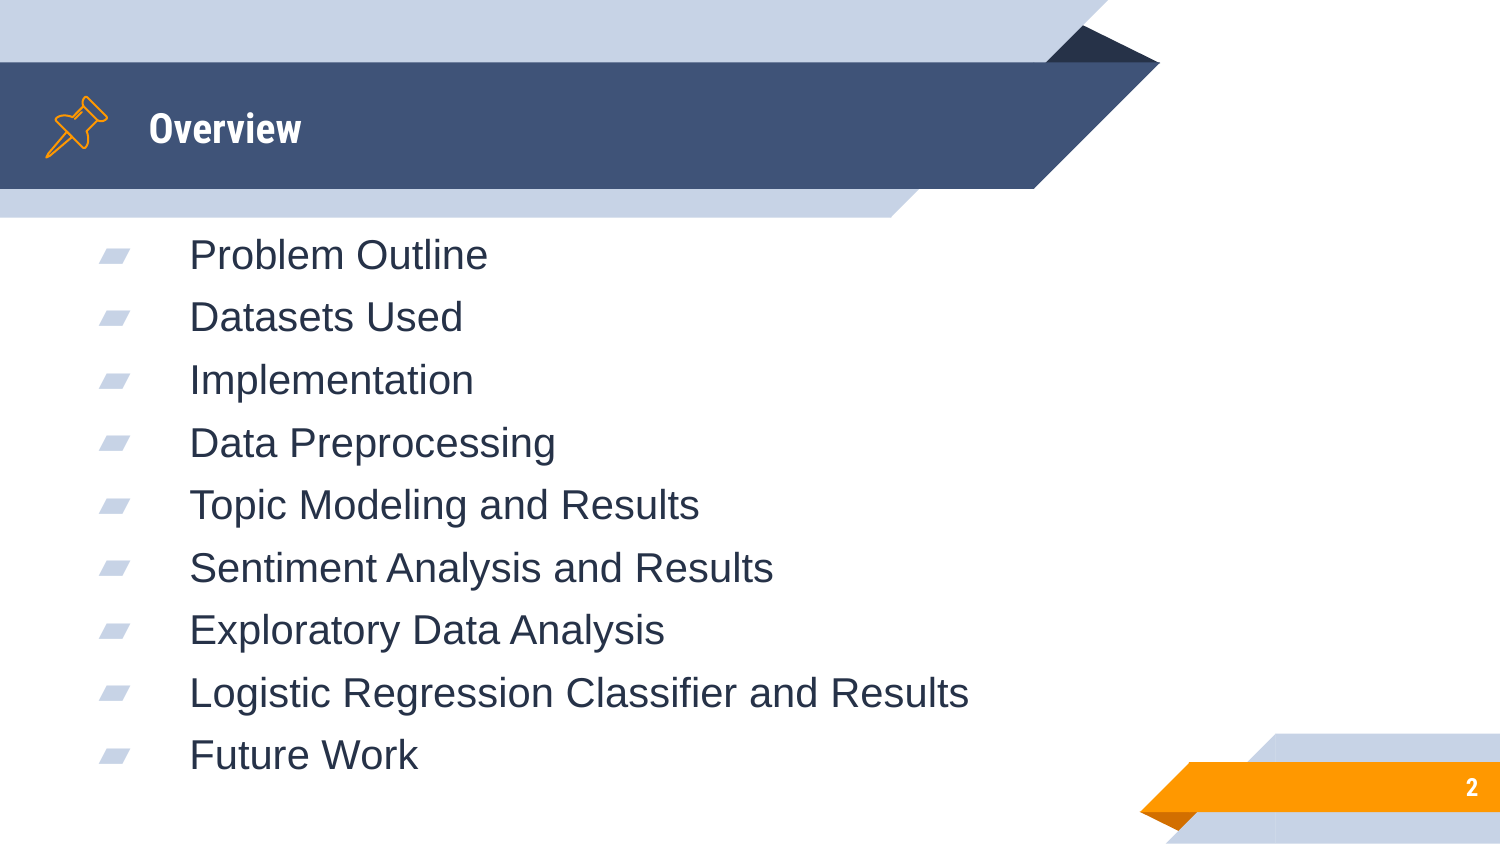

# Overview

   Problem Outline
   Datasets Used
   Implementation
   Data Preprocessing
   Topic Modeling and Results
   Sentiment Analysis and Results
   Exploratory Data Analysis
   Logistic Regression Classifier and Results
   Future Work
2